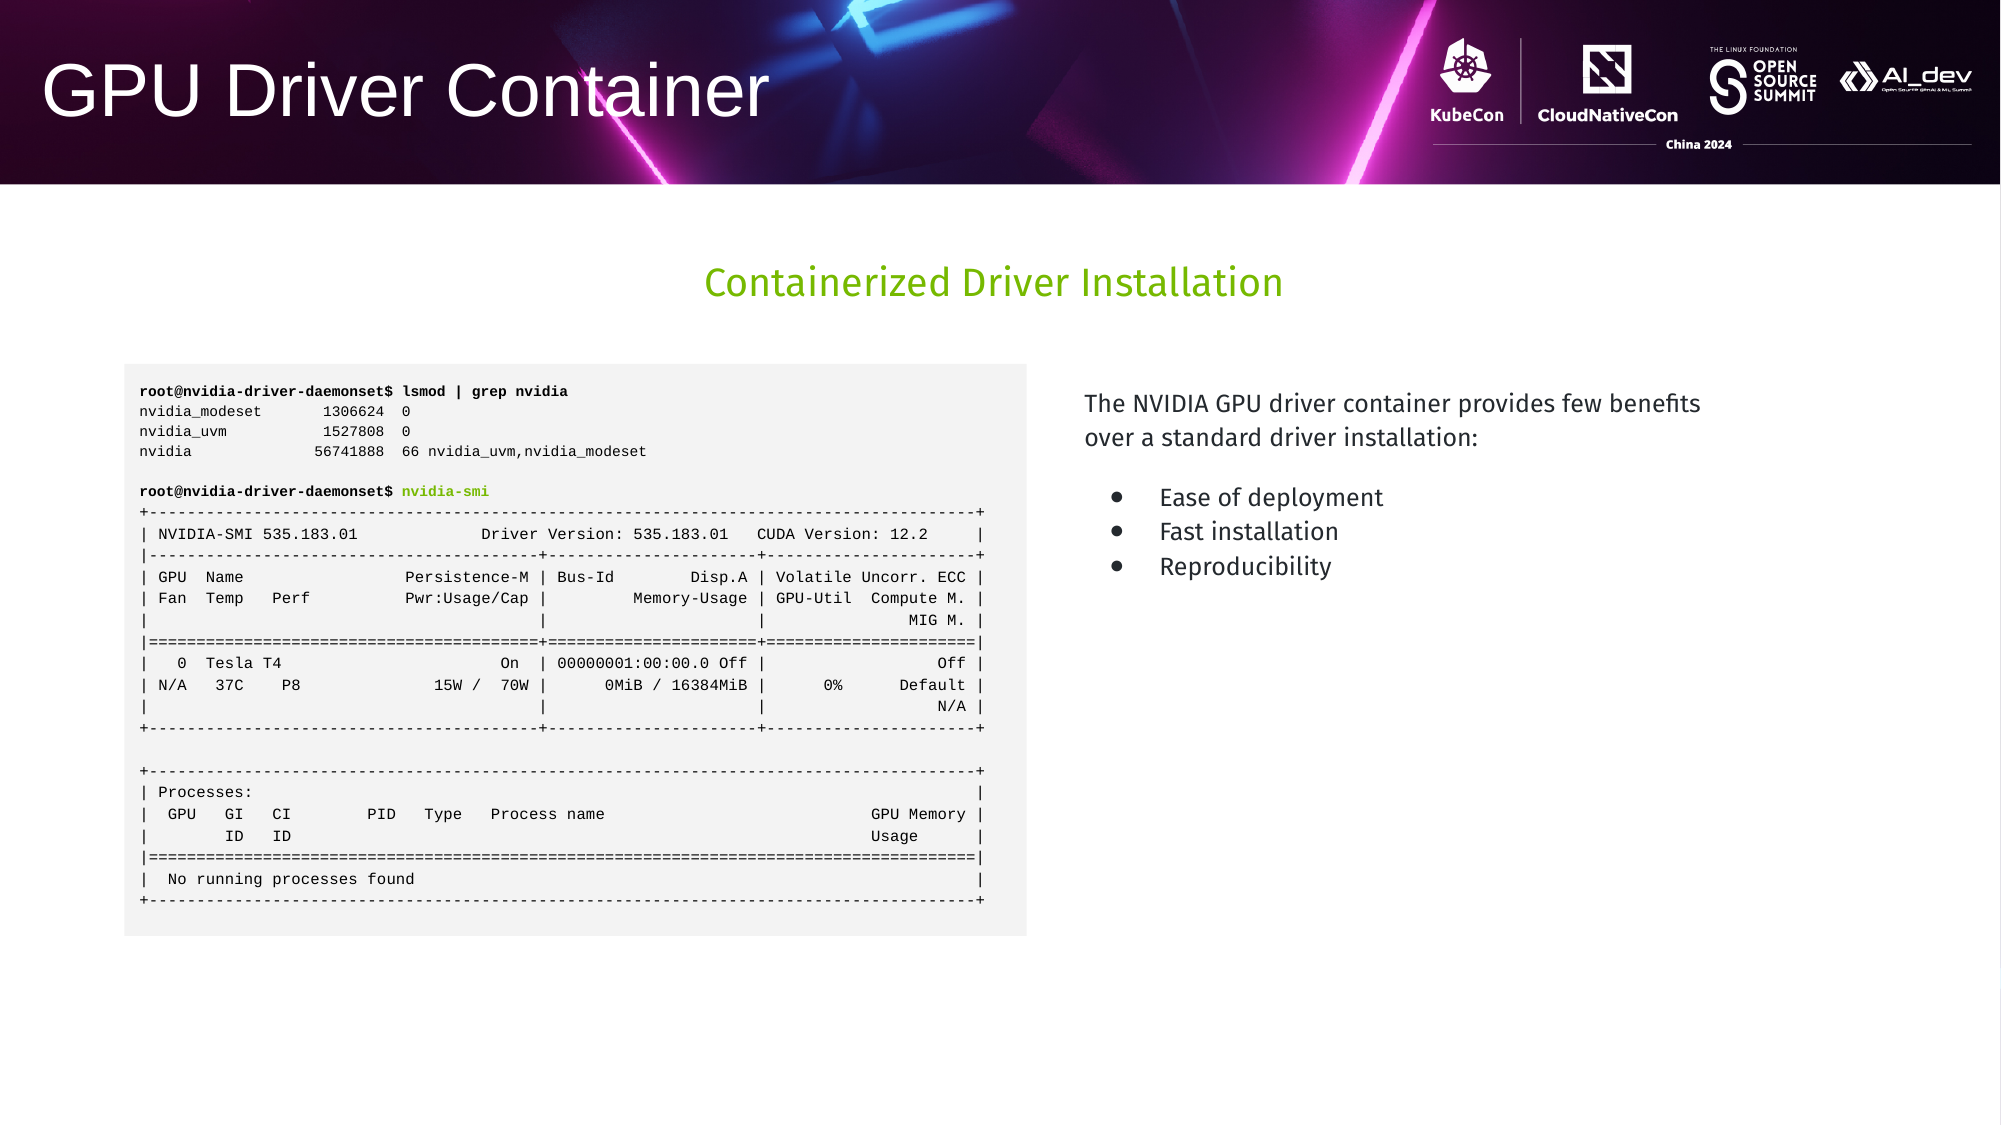

# GPU Driver Container
Containerized Driver Installation

root@nvidia-driver-daemonset$ lsmod | grep nvidia
nvidia_modeset       1306624  0
nvidia_uvm           1527808  0
nvidia              56741888  66 nvidia_uvm,nvidia_modeset

root@nvidia-driver-daemonset$ nvidia-smi
+---------------------------------------------------------------------------------------+
| NVIDIA-SMI 535.183.01             Driver Version: 535.183.01   CUDA Version: 12.2     |
|-----------------------------------------+----------------------+----------------------+
| GPU  Name                 Persistence-M | Bus-Id        Disp.A | Volatile Uncorr. ECC |
| Fan  Temp   Perf          Pwr:Usage/Cap |         Memory-Usage | GPU-Util  Compute M. |
|                                         |                      |               MIG M. |
|=========================================+======================+======================|
|   0  Tesla T4                       On  | 00000001:00:00.0 Off |                  Off |
| N/A   37C    P8              15W /  70W |      0MiB / 16384MiB |      0%      Default |
|                                         |                      |                  N/A |
+-----------------------------------------+----------------------+----------------------+

+---------------------------------------------------------------------------------------+
| Processes:                                                                            |
|  GPU   GI   CI        PID   Type   Process name                            GPU Memory |
|        ID   ID                                                             Usage      |
|=======================================================================================|
|  No running processes found                                                           |
+---------------------------------------------------------------------------------------+

The NVIDIA GPU driver container provides few benefits over a standard driver installation:
Ease of deployment
Fast installation
Reproducibility